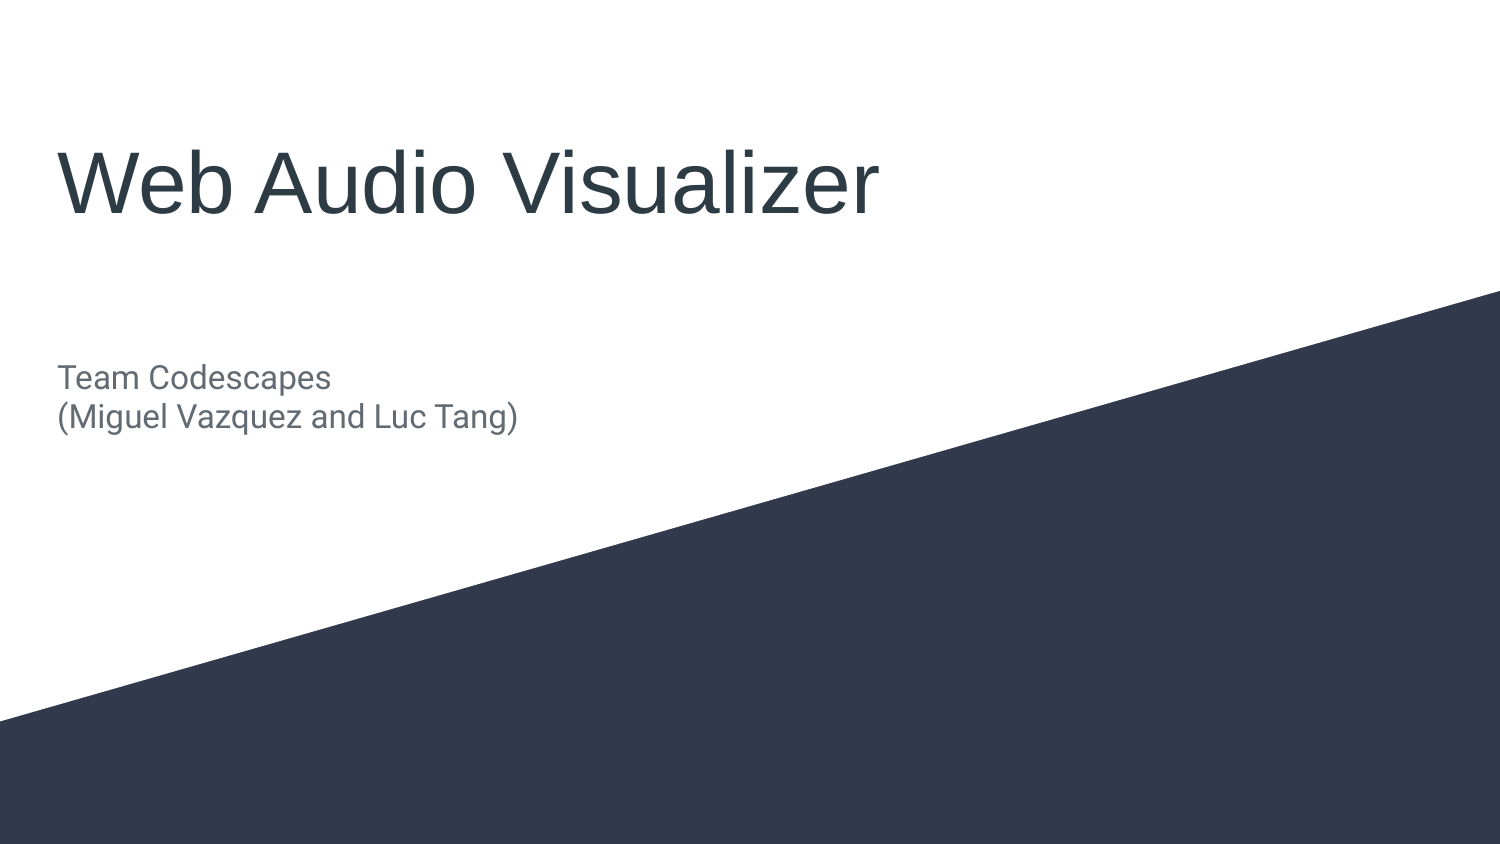

# Web Audio Visualizer
Team Codescapes
(Miguel Vazquez and Luc Tang)